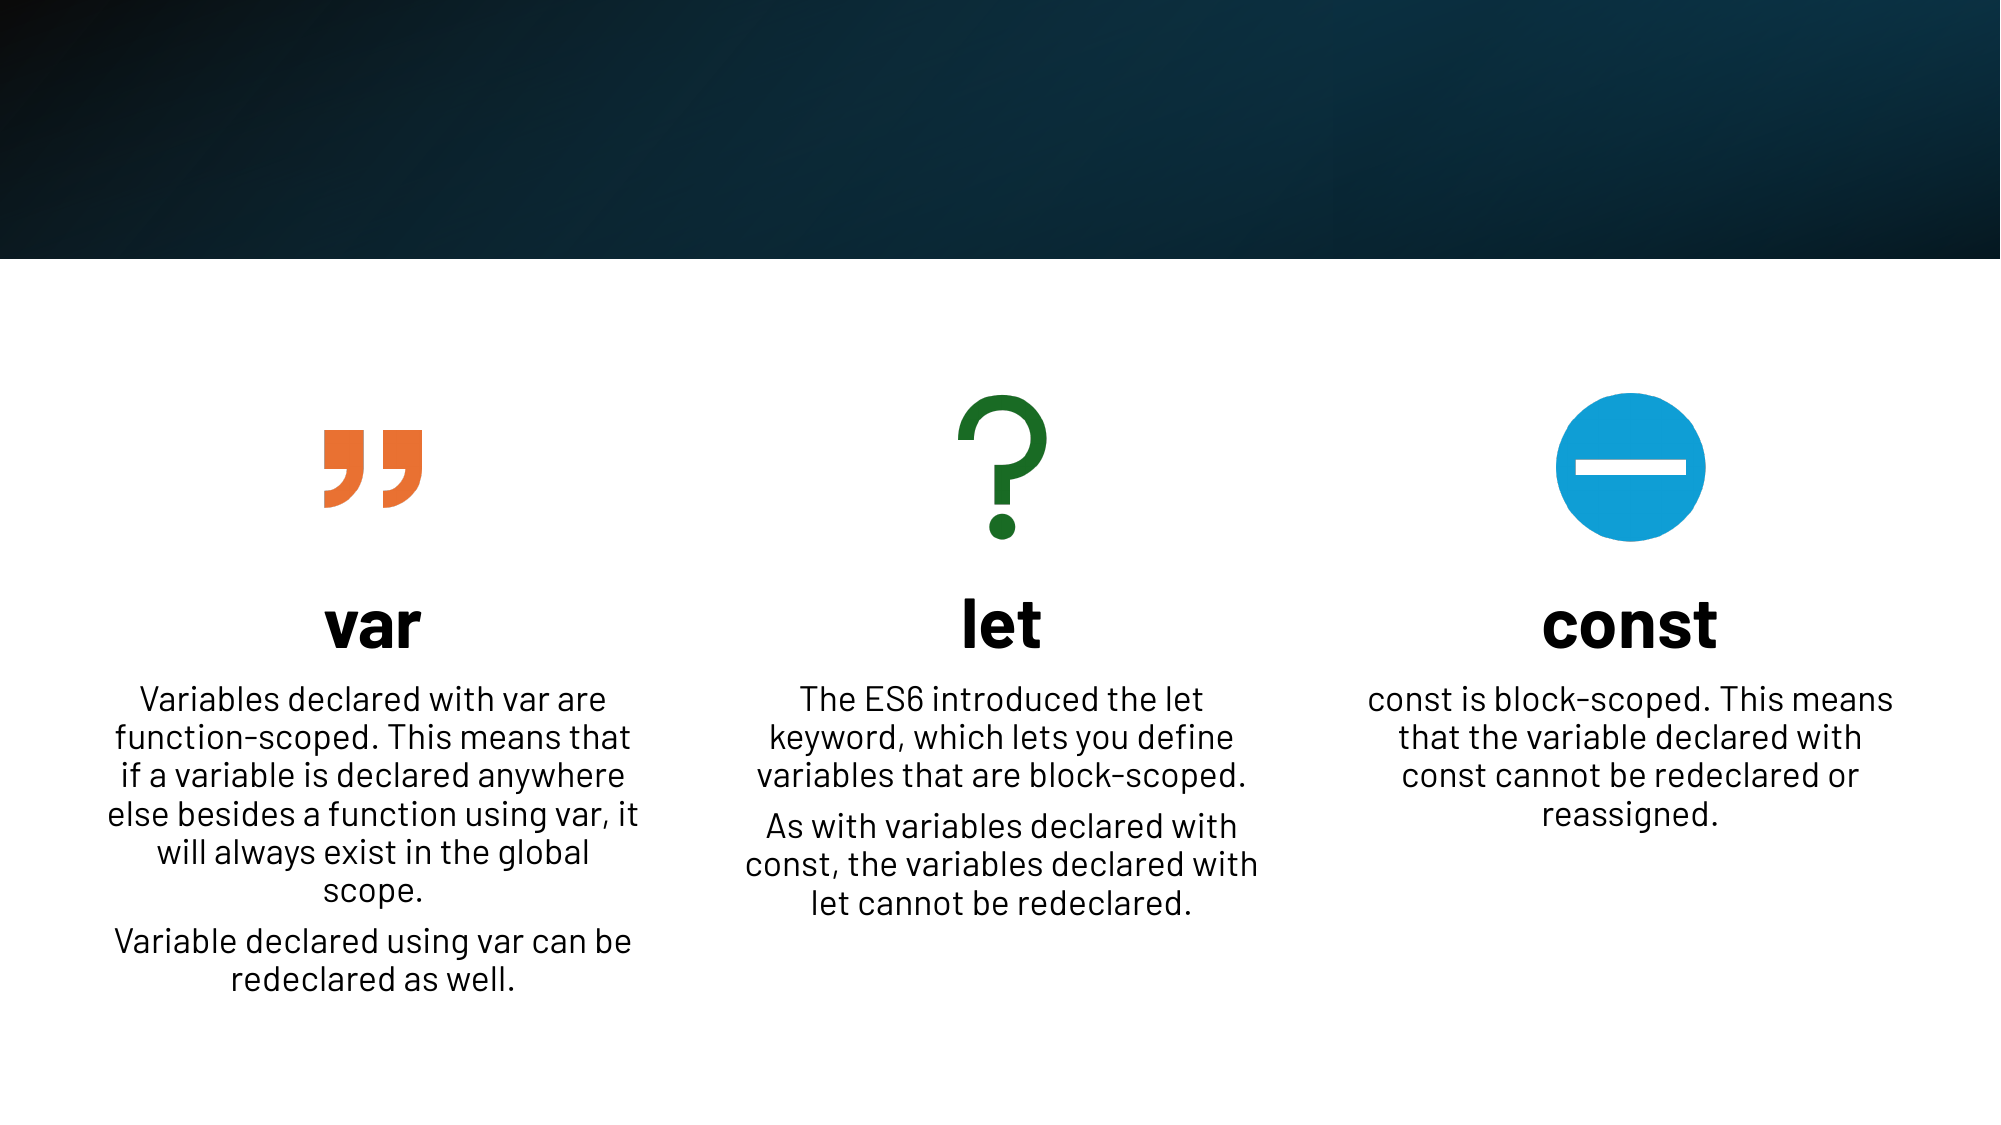

var
Variables declared with var are function-scoped. This means that if a variable is declared anywhere else besides a function using var, it will always exist in the global scope.
Variable declared using var can be redeclared as well.
let
The ES6 introduced the let keyword, which lets you define variables that are block-scoped.
As with variables declared with const, the variables declared with let cannot be redeclared.
const
const is block-scoped. This means that the variable declared with const cannot be redeclared or reassigned.